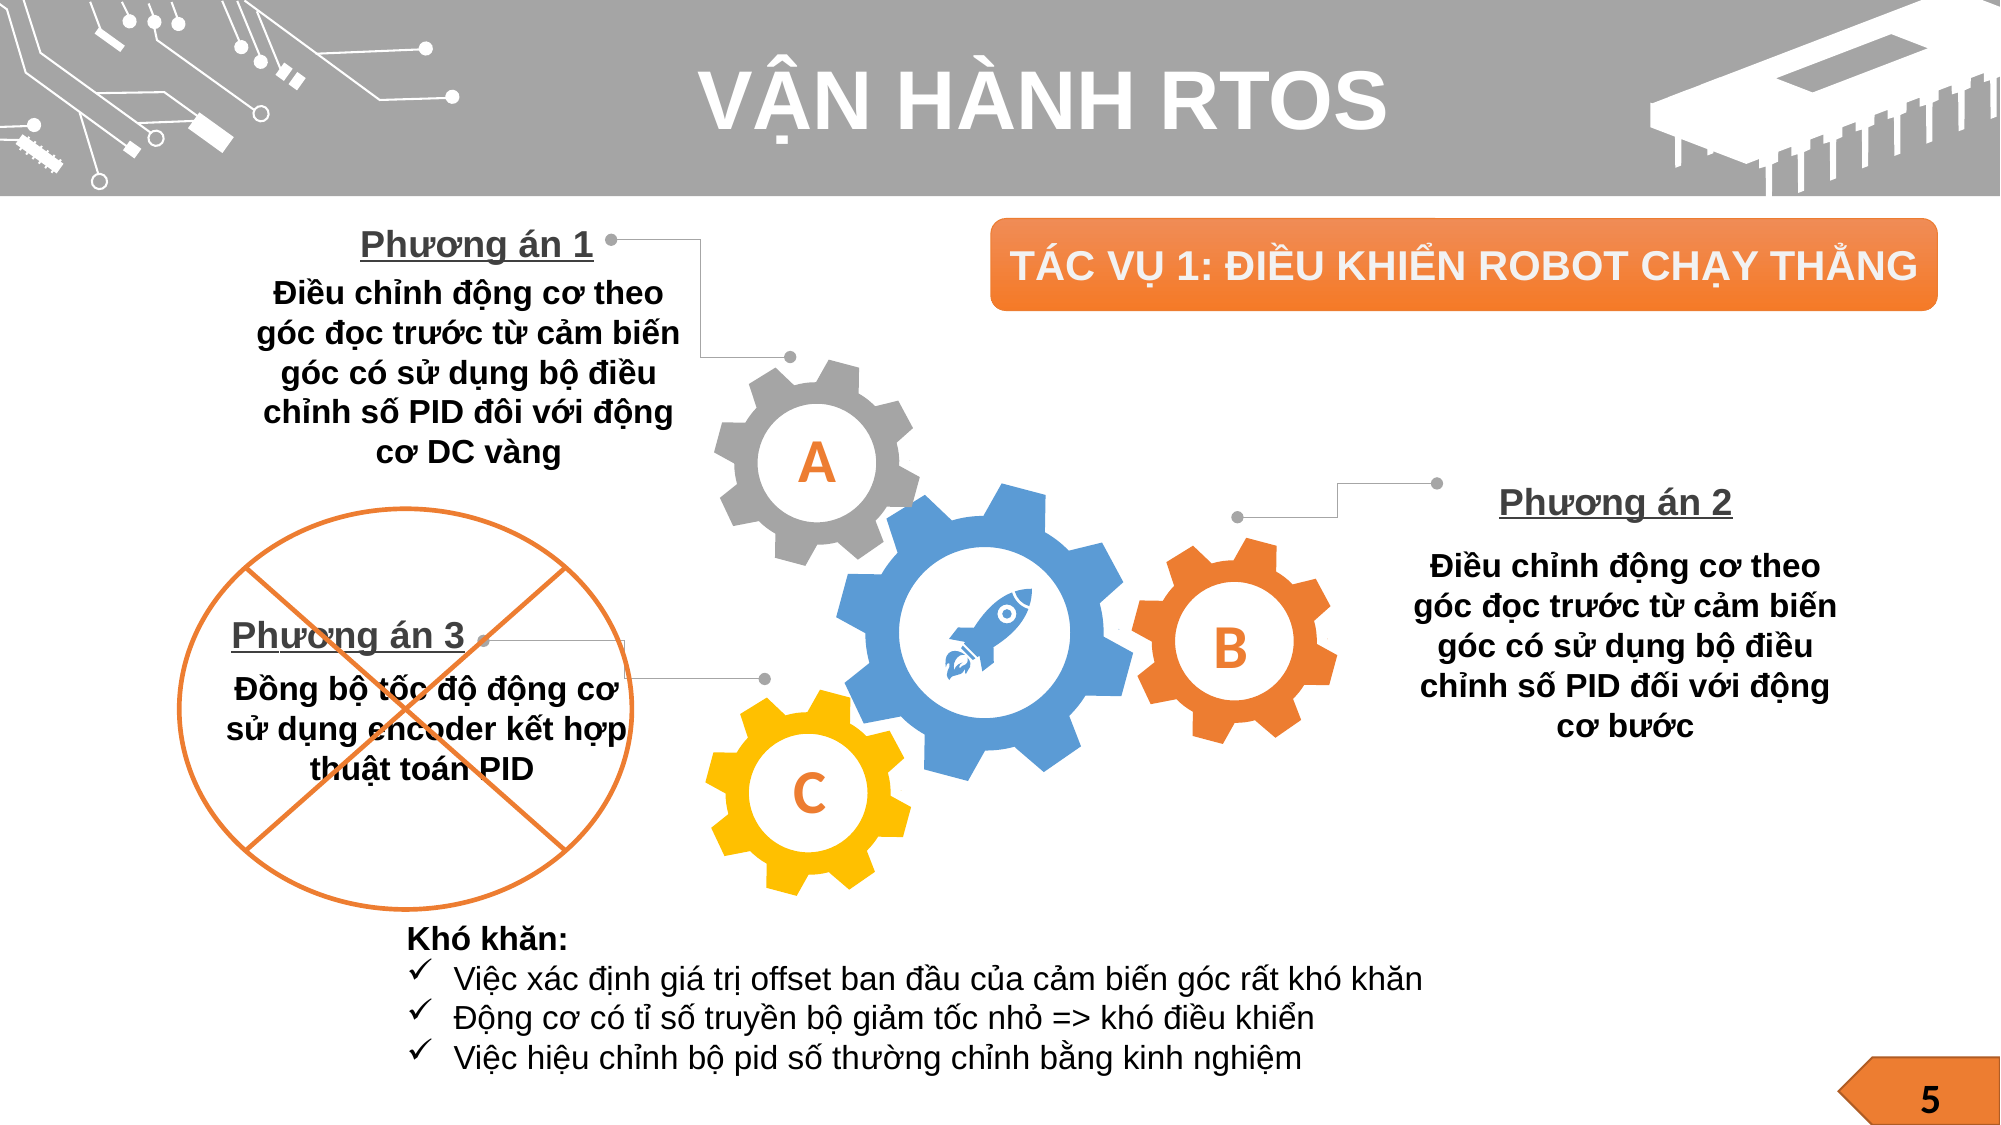

VẬN HÀNH RTOS
TÁC VỤ 1: ĐIỀU KHIỂN ROBOT CHẠY THẲNG
Phương án 1
Điều chỉnh động cơ theo góc đọc trước từ cảm biến góc có sử dụng bộ điều chỉnh số PID đôi với động cơ DC vàng

A
Phương án 2
Điều chỉnh động cơ theo góc đọc trước từ cảm biến góc có sử dụng bộ điều chỉnh số PID đối với động cơ bước

B
Phương án 3

Đồng bộ tốc độ động cơ sử dụng encoder kết hợp thuật toán PID

C
Khó khăn:
Việc xác định giá trị offset ban đầu của cảm biến góc rất khó khăn
Động cơ có tỉ số truyền bộ giảm tốc nhỏ => khó điều khiển
Việc hiệu chỉnh bộ pid số thường chỉnh bằng kinh nghiệm

5